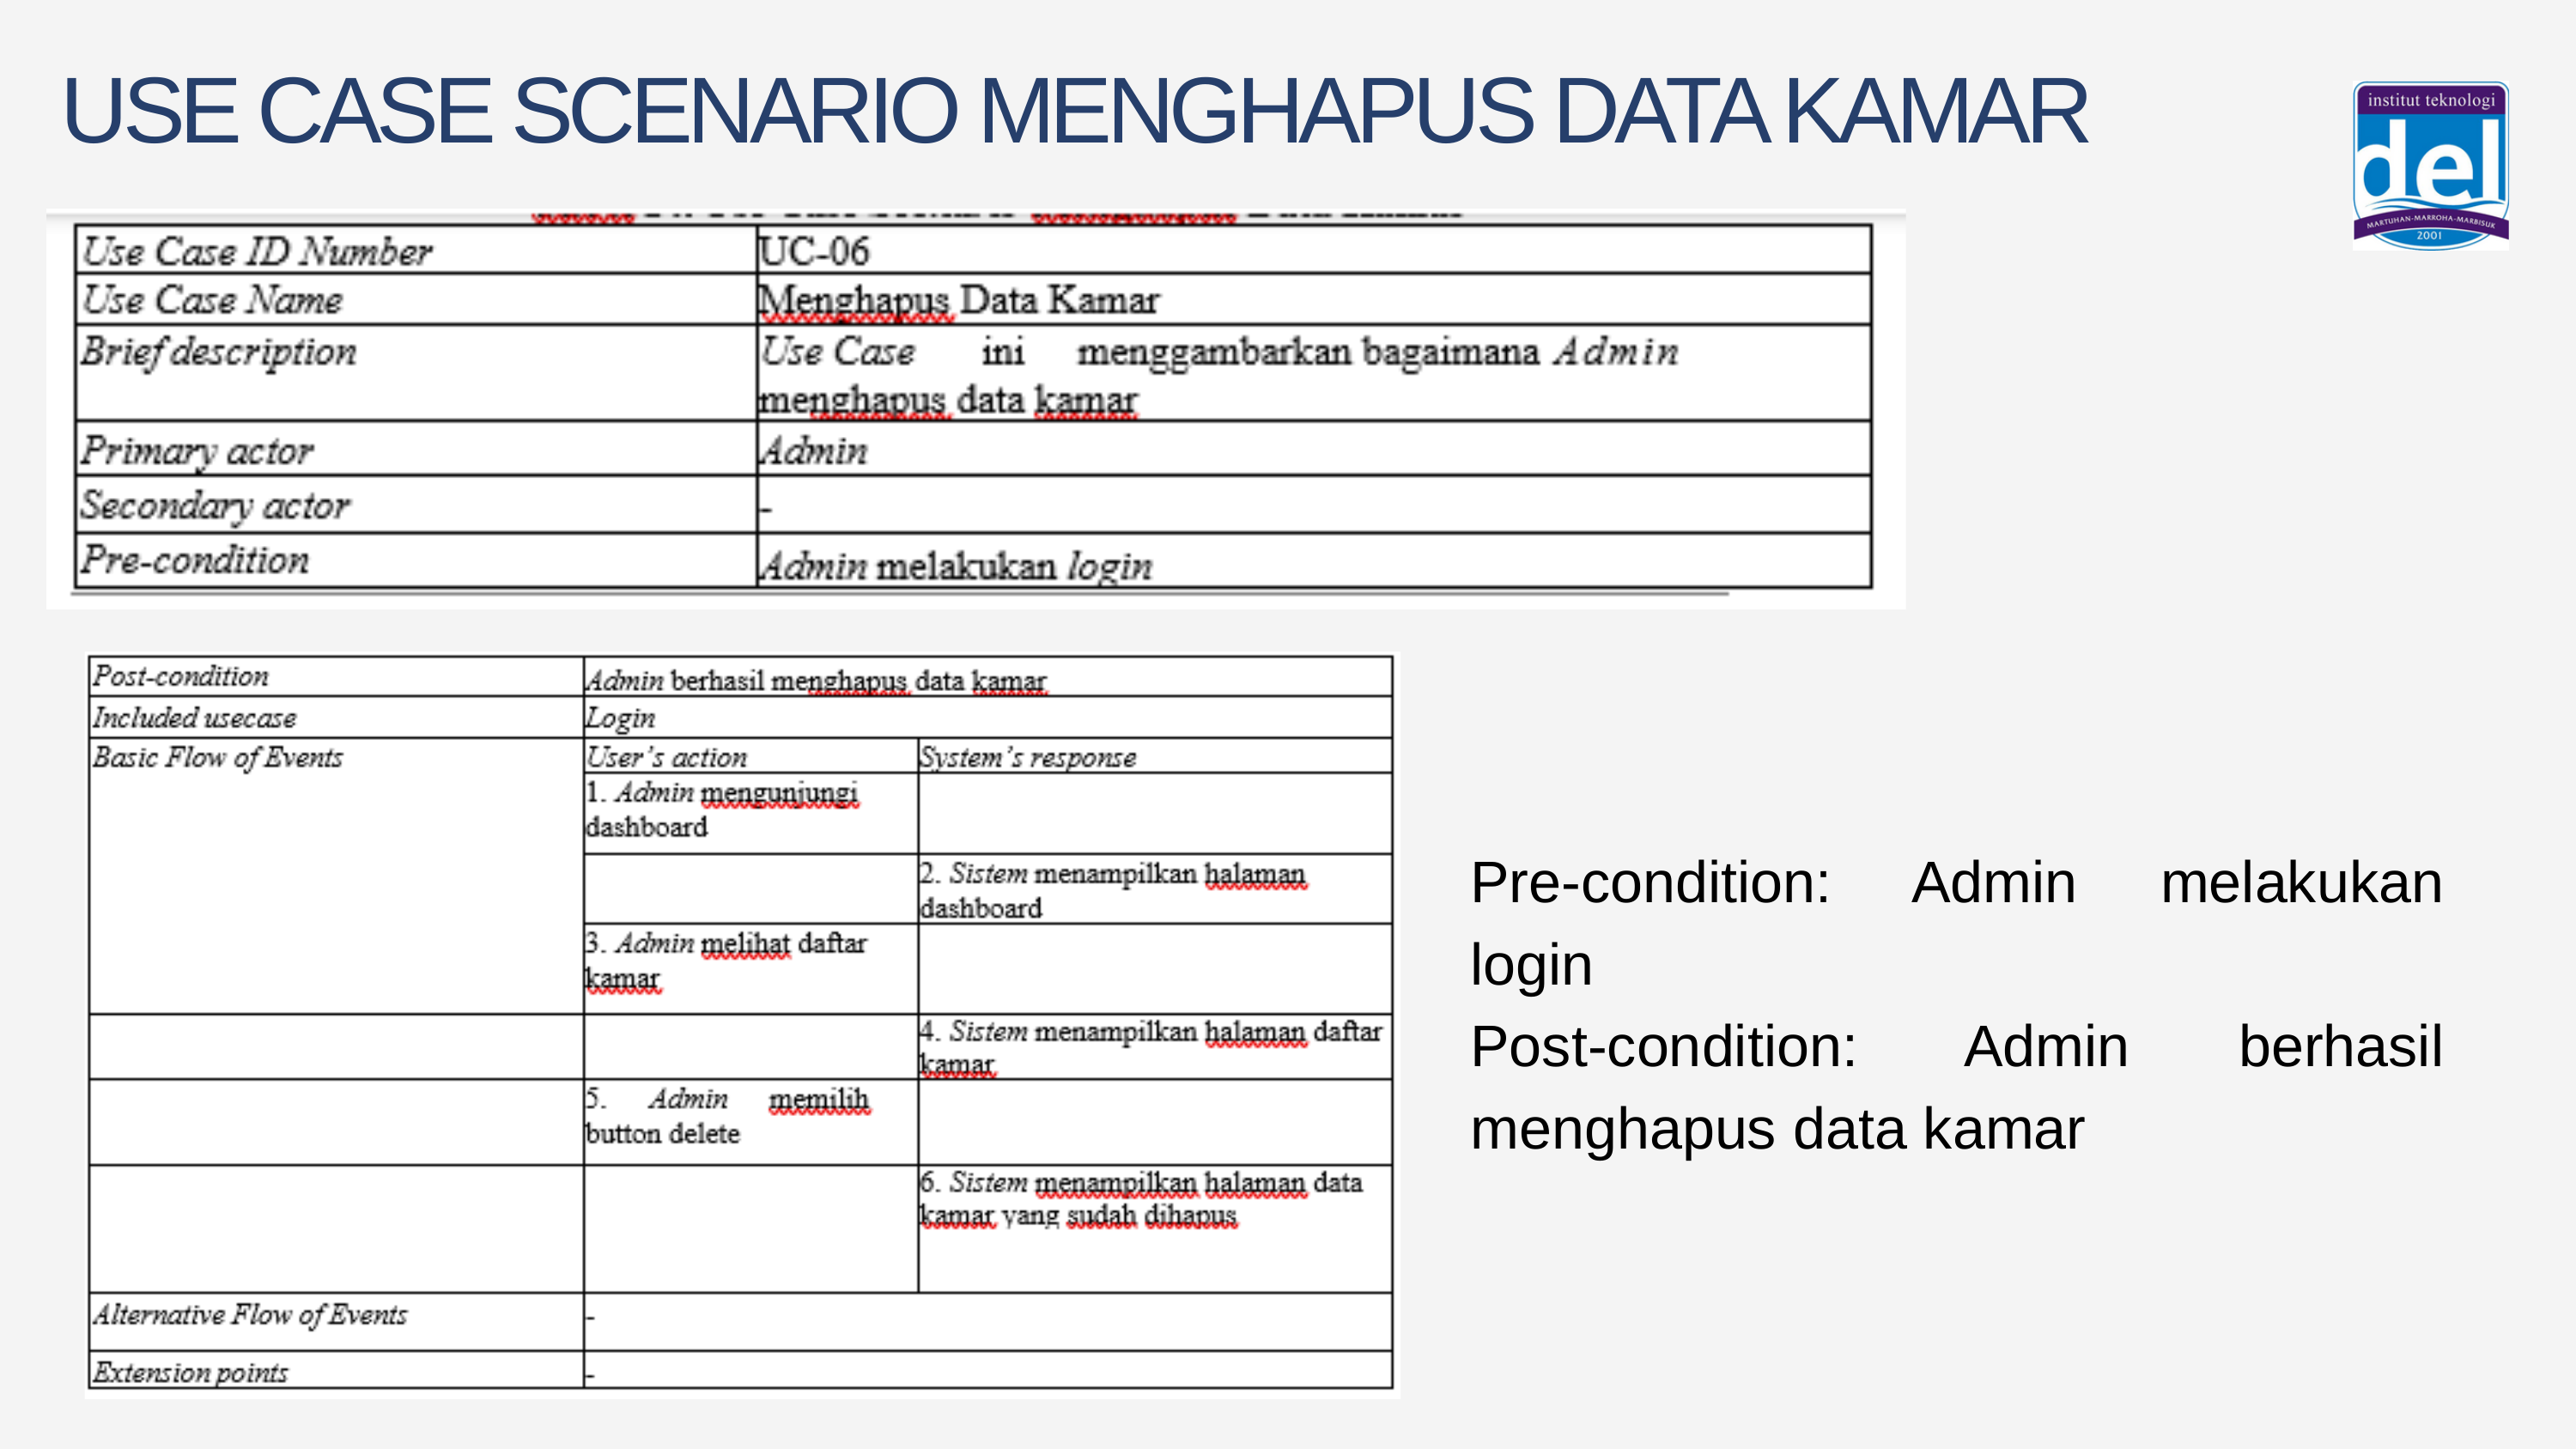

USE CASE SCENARIO MENGHAPUS DATA KAMAR

Pre-condition: Admin melakukan login
Post-condition: Admin berhasil menghapus data kamar